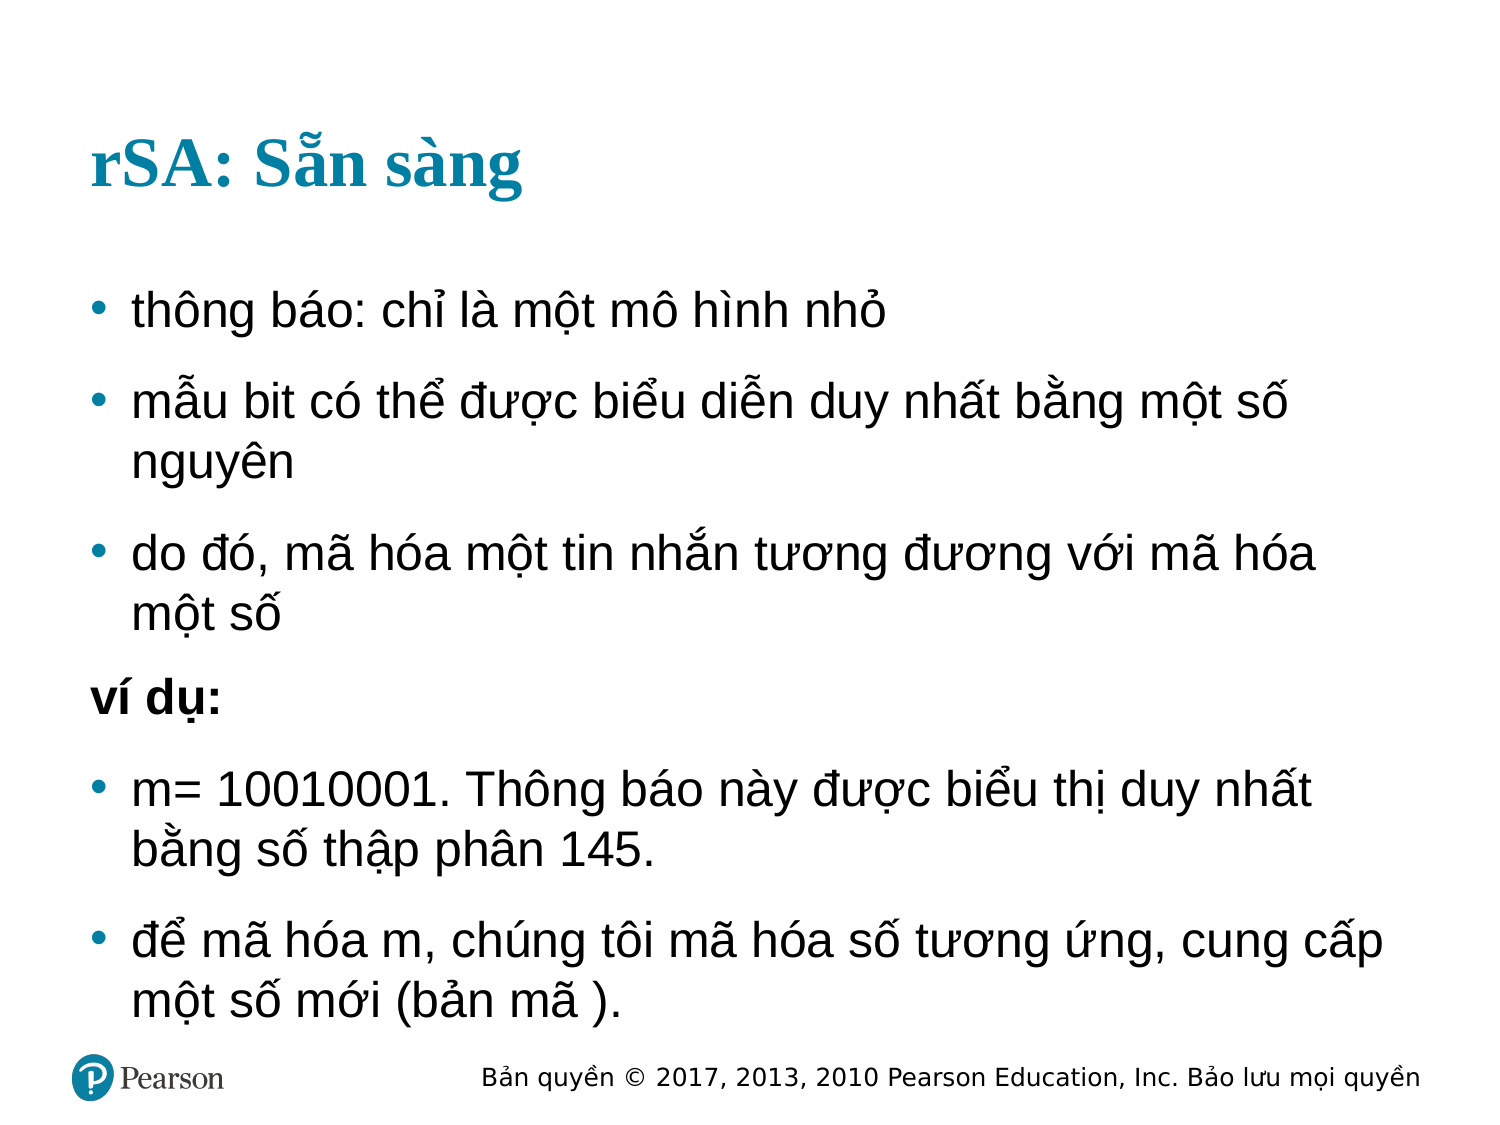

# r S A: Sẵn sàng
thông báo: chỉ là một mô hình nhỏ
mẫu bit có thể được biểu diễn duy nhất bằng một số nguyên
do đó, mã hóa một tin nhắn tương đương với mã hóa một số
ví dụ:
m= 10010001. Thông báo này được biểu thị duy nhất bằng số thập phân 145.
để mã hóa m, chúng tôi mã hóa số tương ứng, cung cấp một số mới (bản mã ).